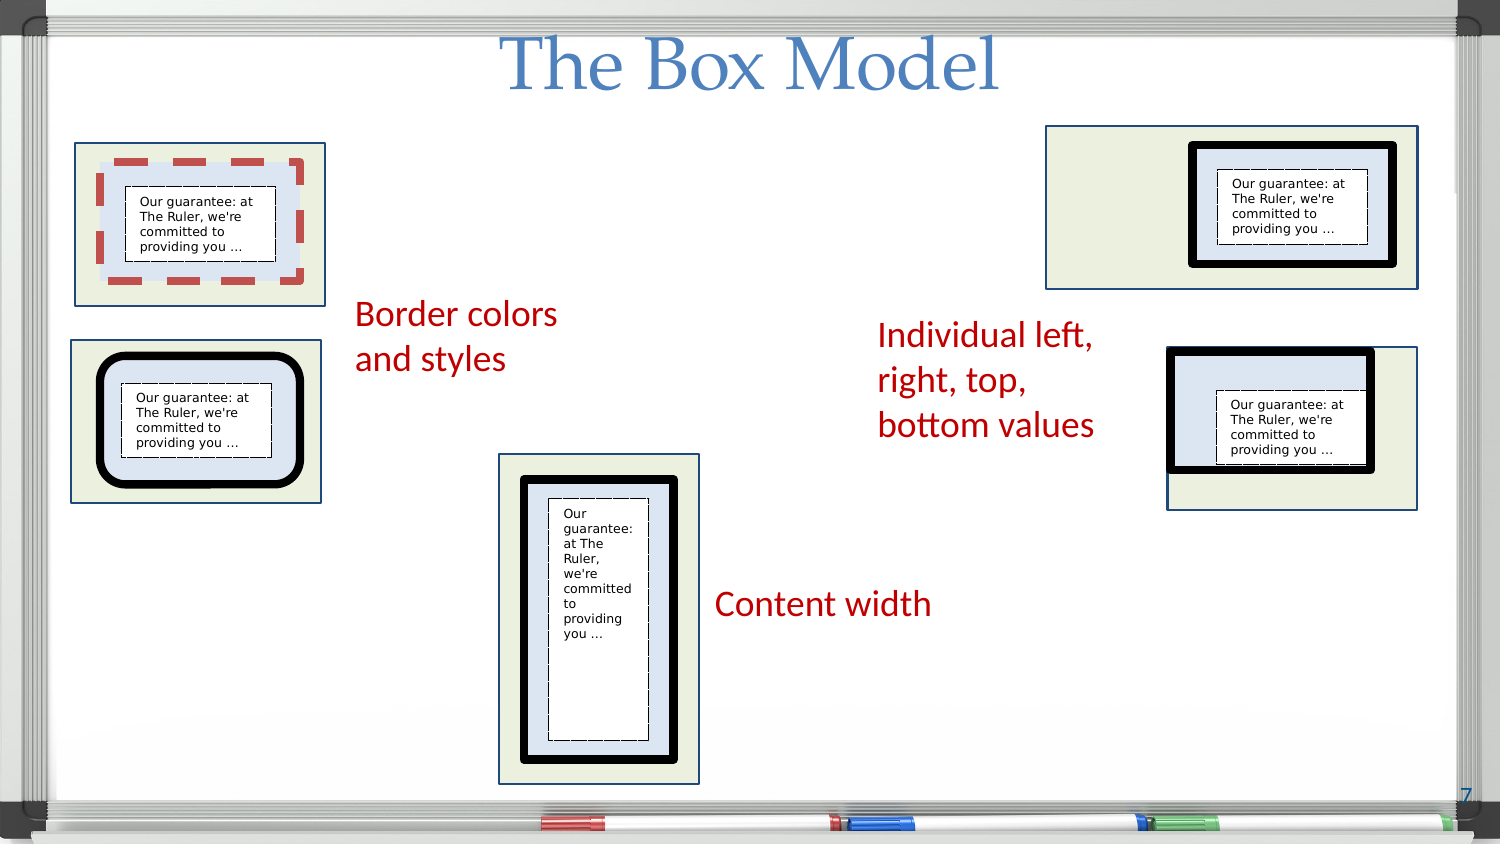

# The Box Model

Our guarantee: at The Ruler, we're committed to providing you …
Our guarantee: at The Ruler, we're committed to providing you …
Border colors and styles
Individual left, right, top, bottom values

Our guarantee: at The Ruler, we're committed to providing you …
Our guarantee: at The Ruler, we're committed to providing you …

Our guarantee: at The Ruler, we're committed to providing you …
Content width
7